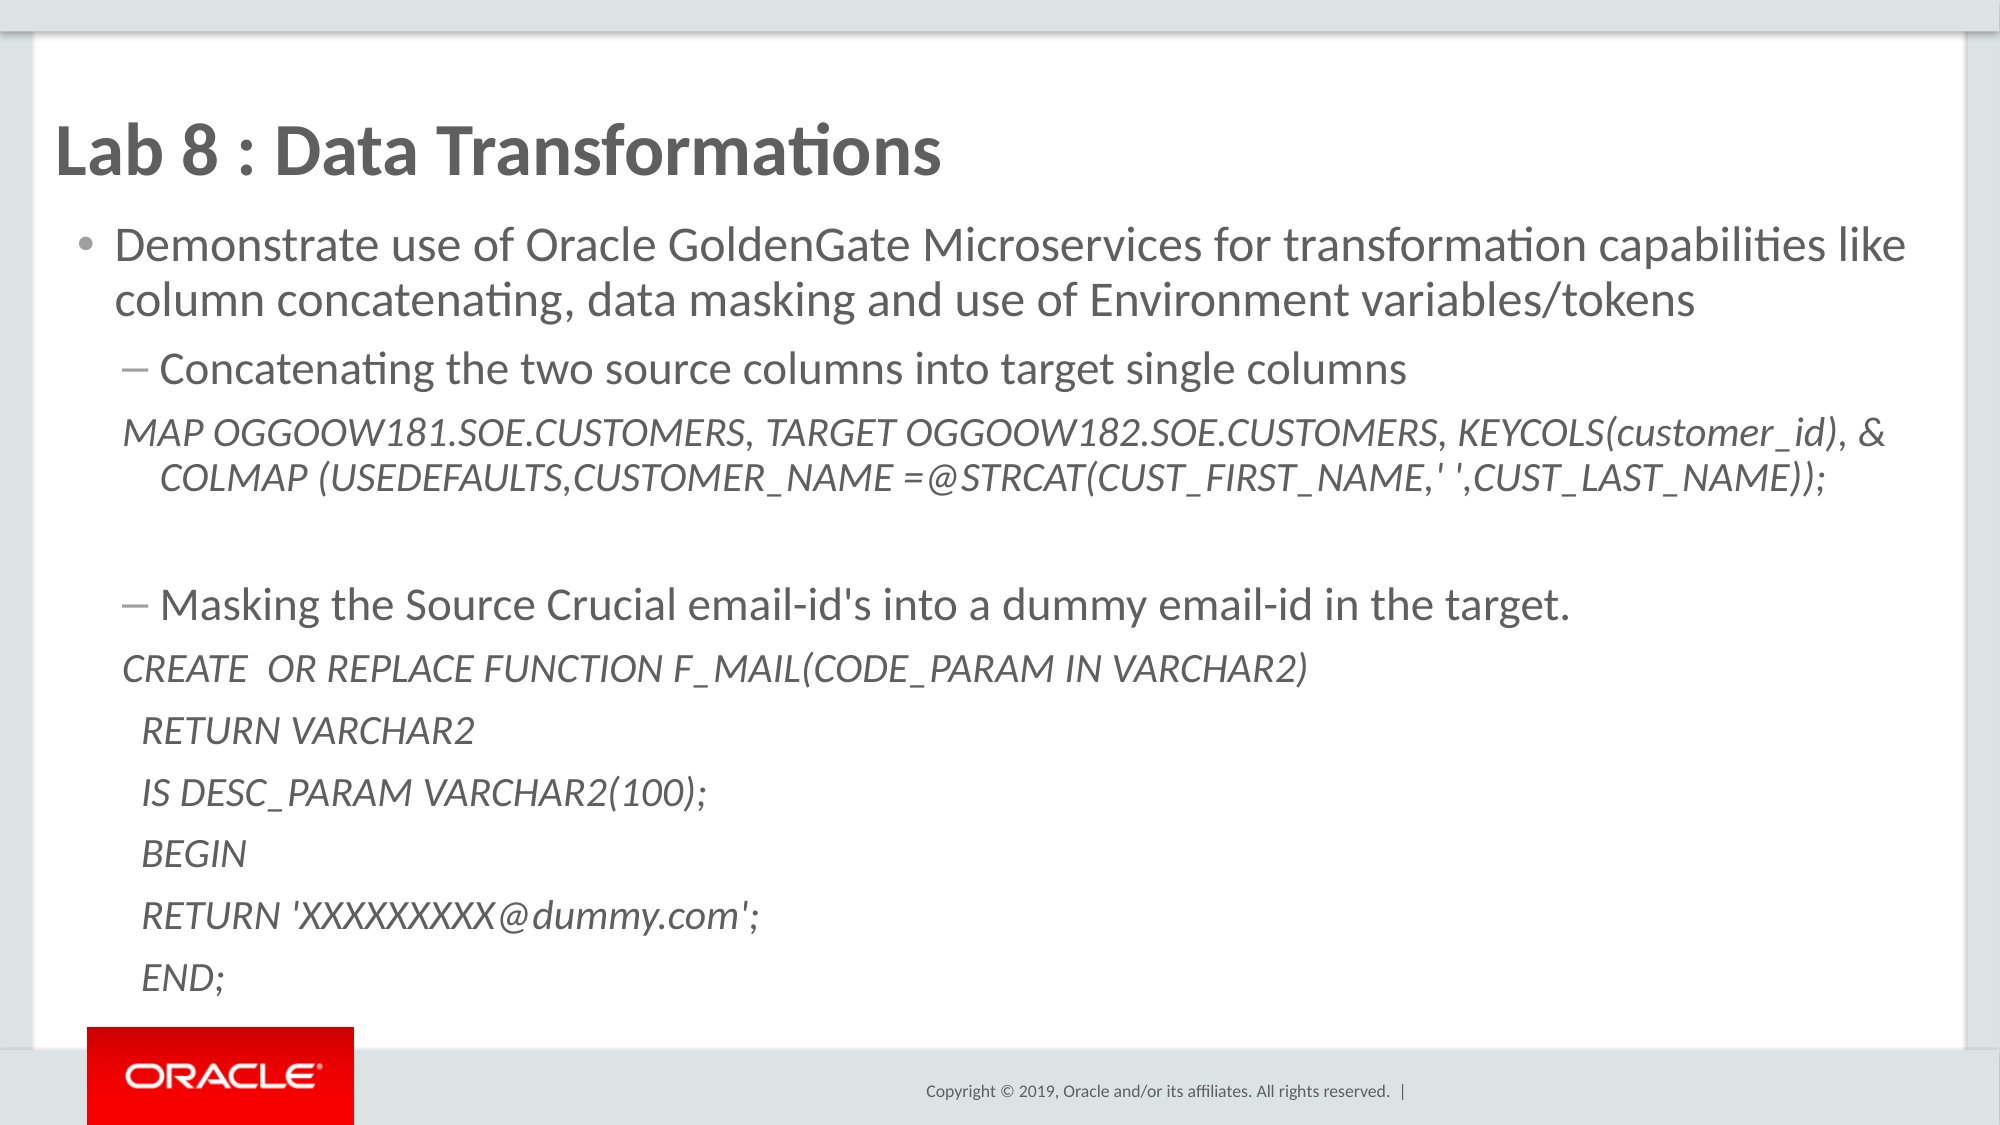

# Lab 8 : Data Transformations
Demonstrate use of Oracle GoldenGate Microservices for transformation capabilities like column concatenating, data masking and use of Environment variables/tokens
Concatenating the two source columns into target single columns
MAP OGGOOW181.SOE.CUSTOMERS, TARGET OGGOOW182.SOE.CUSTOMERS, KEYCOLS(customer_id), &         COLMAP (USEDEFAULTS,CUSTOMER_NAME =@STRCAT(CUST_FIRST_NAME,' ',CUST_LAST_NAME));

Masking the Source Crucial email-id's into a dummy email-id in the target.
CREATE  OR REPLACE FUNCTION F_MAIL(CODE_PARAM IN VARCHAR2)
  RETURN VARCHAR2
  IS DESC_PARAM VARCHAR2(100);
  BEGIN
  RETURN 'XXXXXXXXX@dummy.com';
  END;